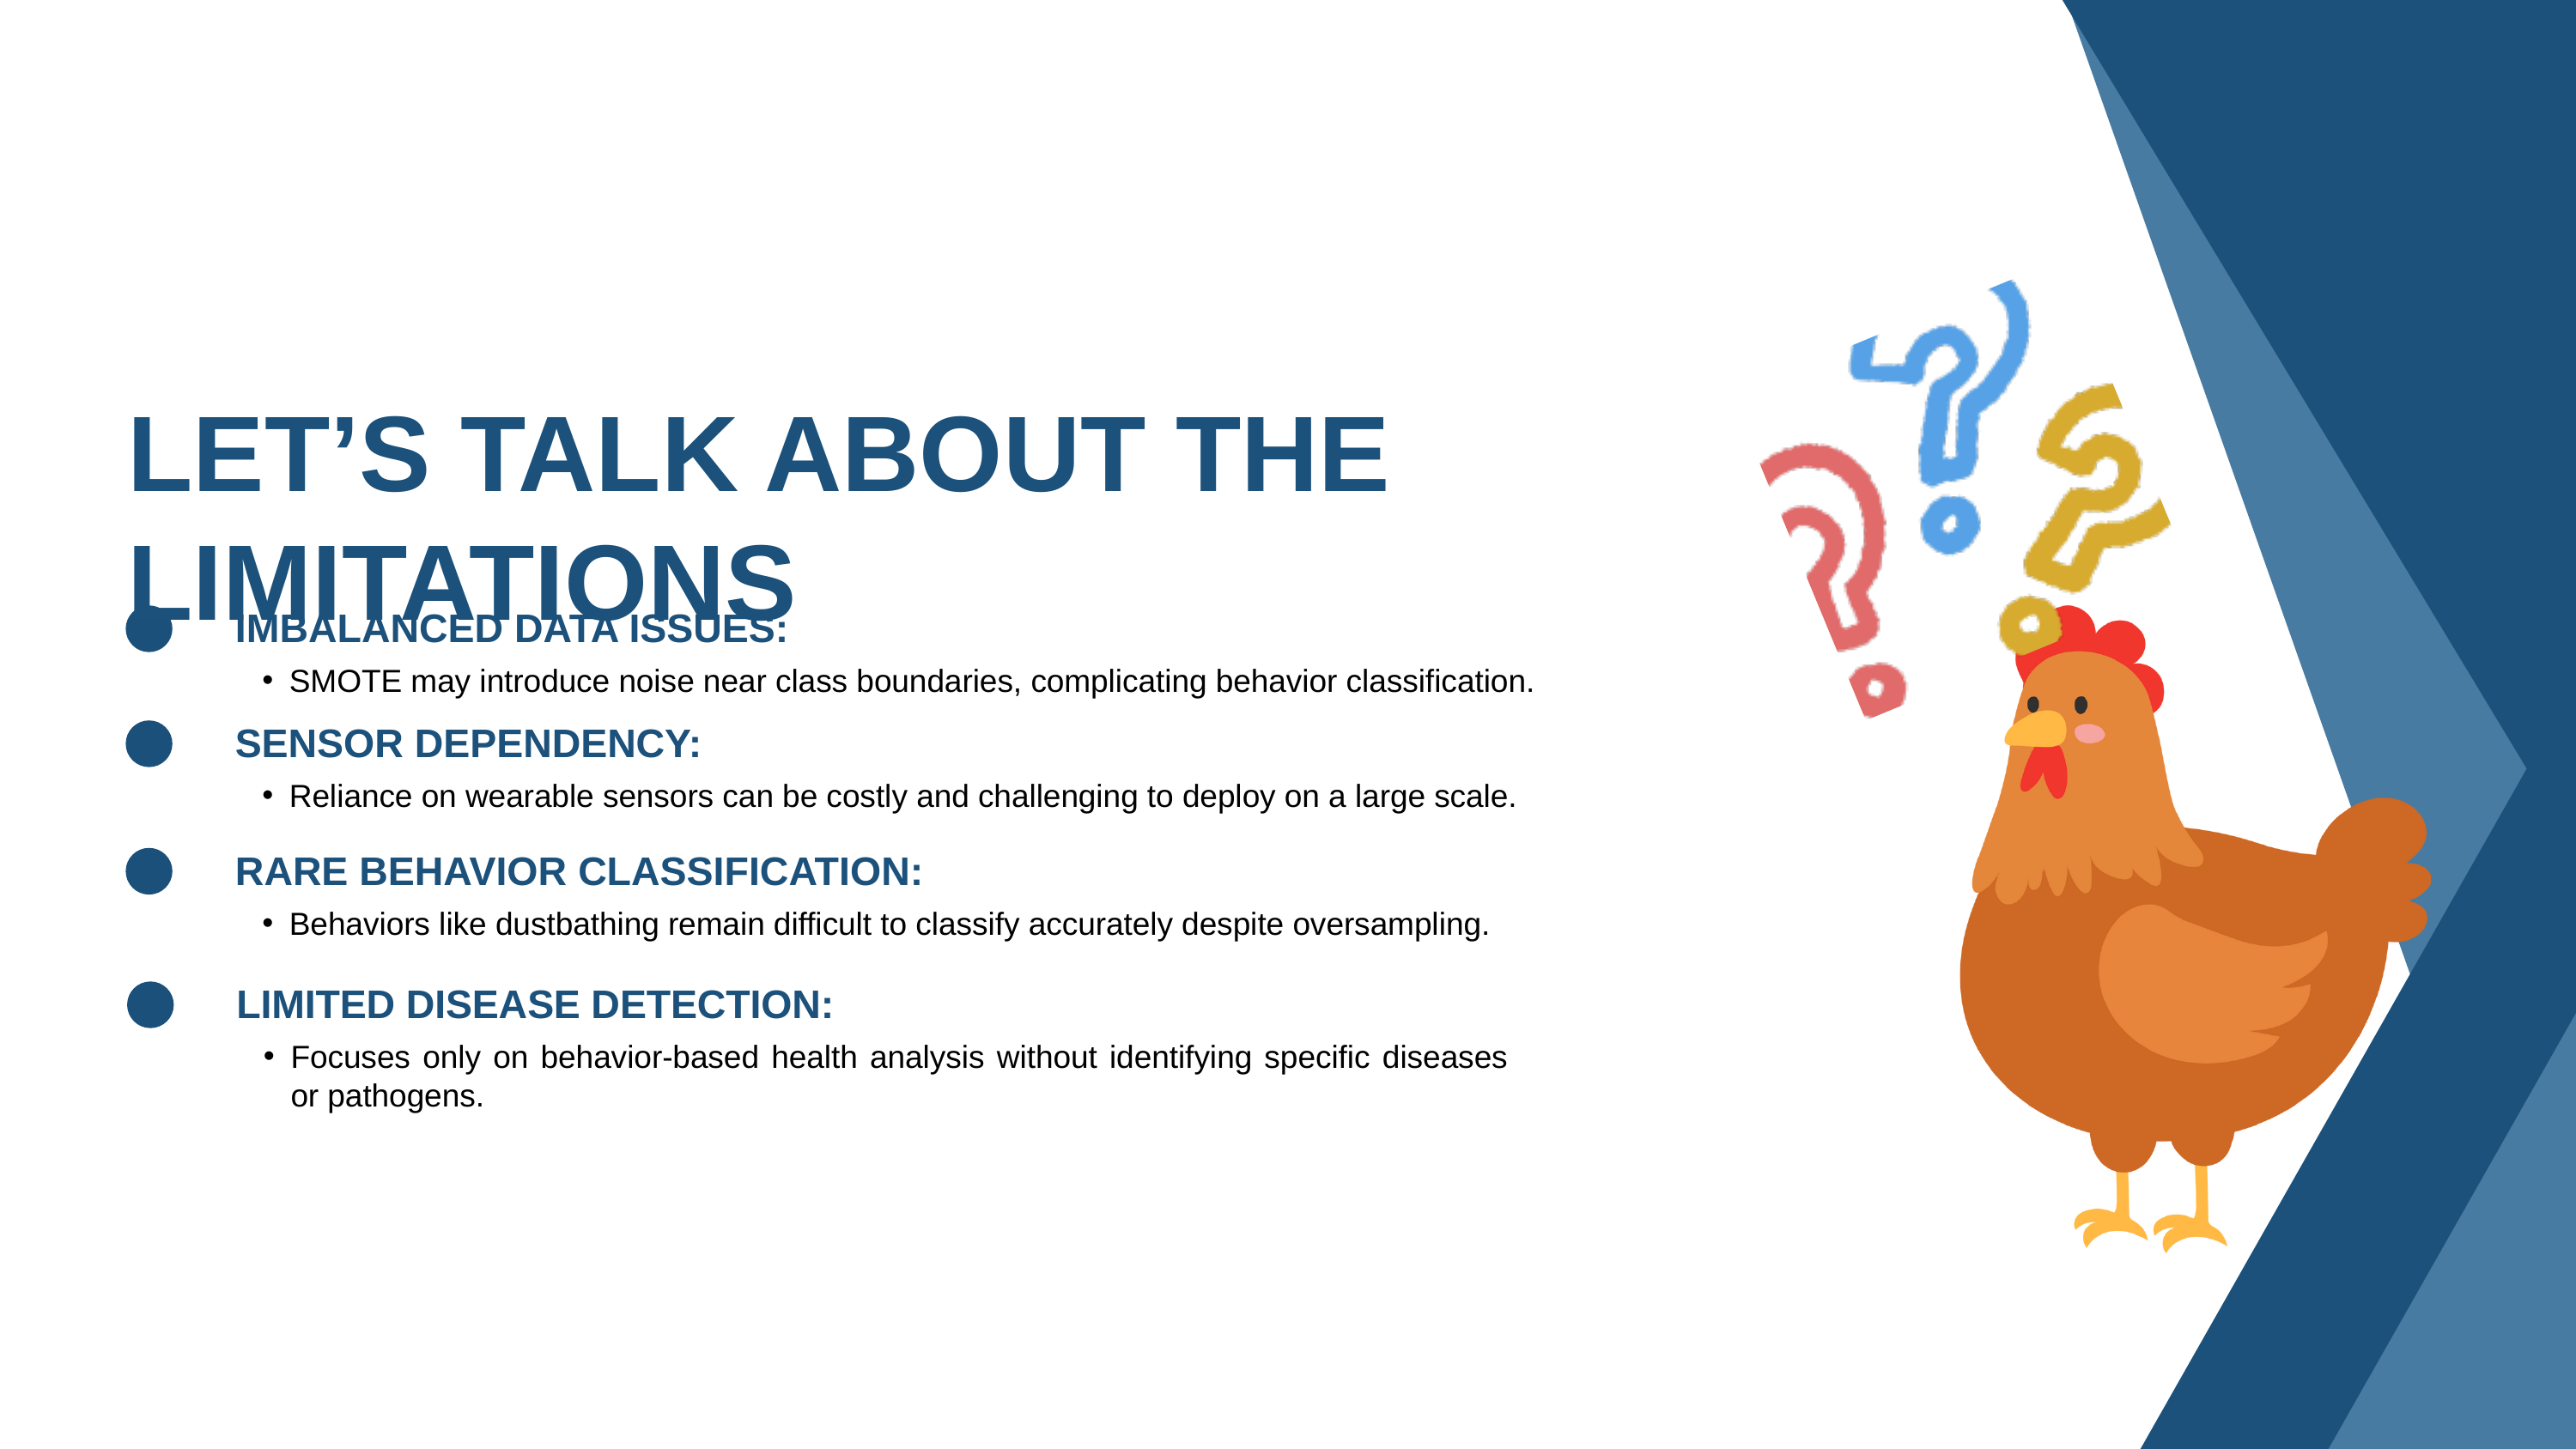

LET’S TALK ABOUT THE LIMITATIONS
IMBALANCED DATA ISSUES:

SMOTE may introduce noise near class boundaries, complicating behavior classification.
SENSOR DEPENDENCY:

Reliance on wearable sensors can be costly and challenging to deploy on a large scale.
RARE BEHAVIOR CLASSIFICATION:

Behaviors like dustbathing remain difficult to classify accurately despite oversampling.
LIMITED DISEASE DETECTION:

Focuses only on behavior-based health analysis without identifying specific diseases or pathogens.